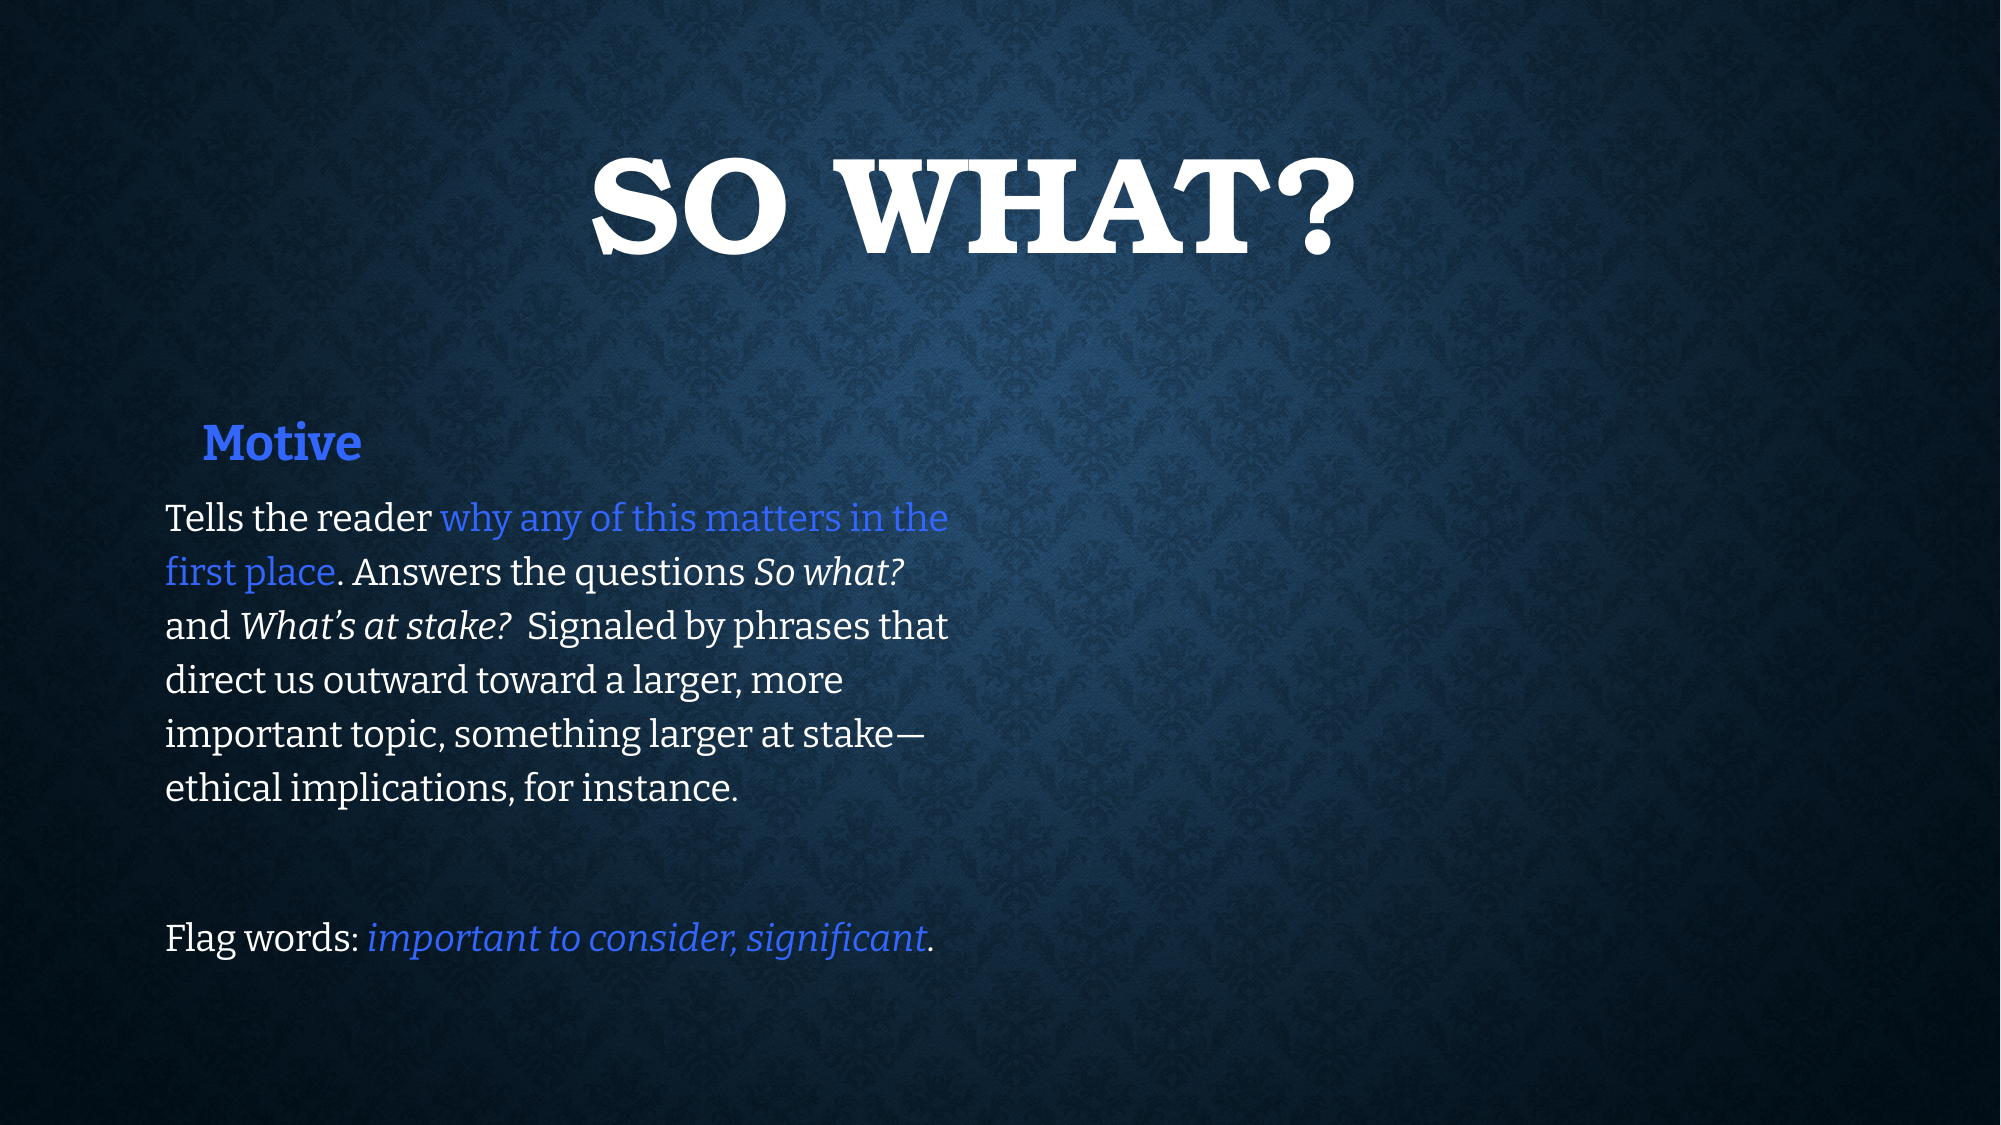

# So what?
Motive
Tells the reader why any of this matters in the first place. Answers the questions So what?  and What’s at stake?  Signaled by phrases that direct us outward toward a larger, more important topic, something larger at stake—ethical implications, for instance.

Flag words: important to consider, significant.